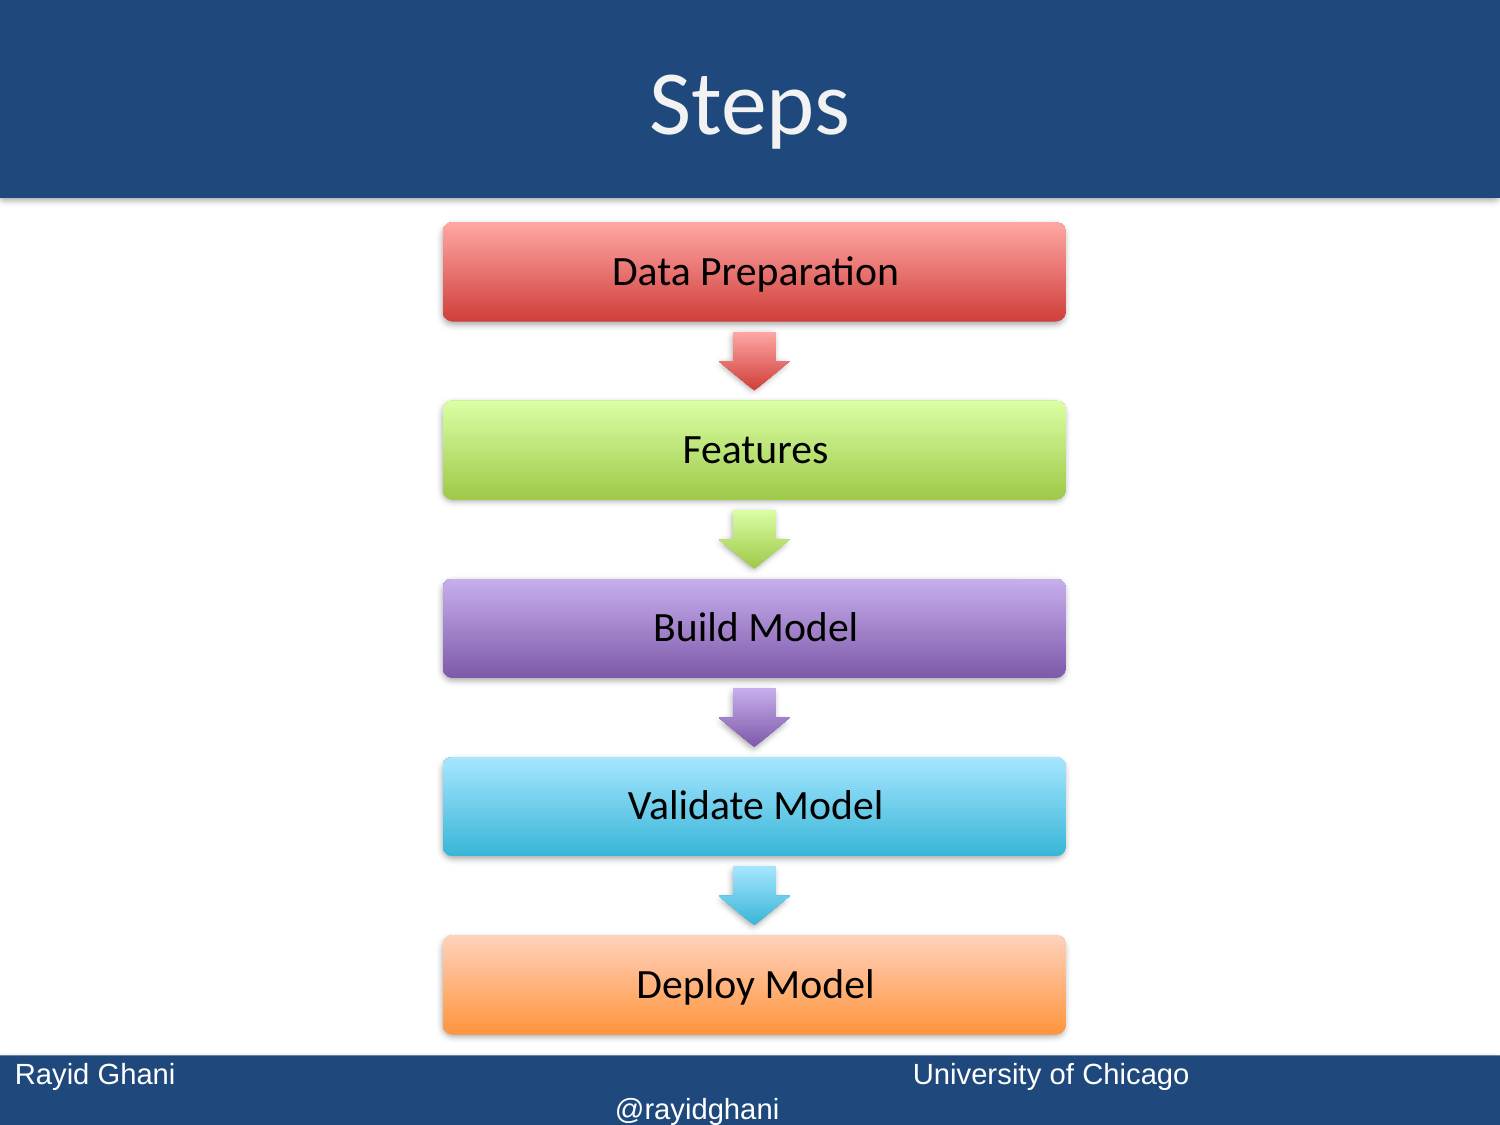

# Steps
Data Preparation

Features

Build Model

Validate Model

Deploy Model